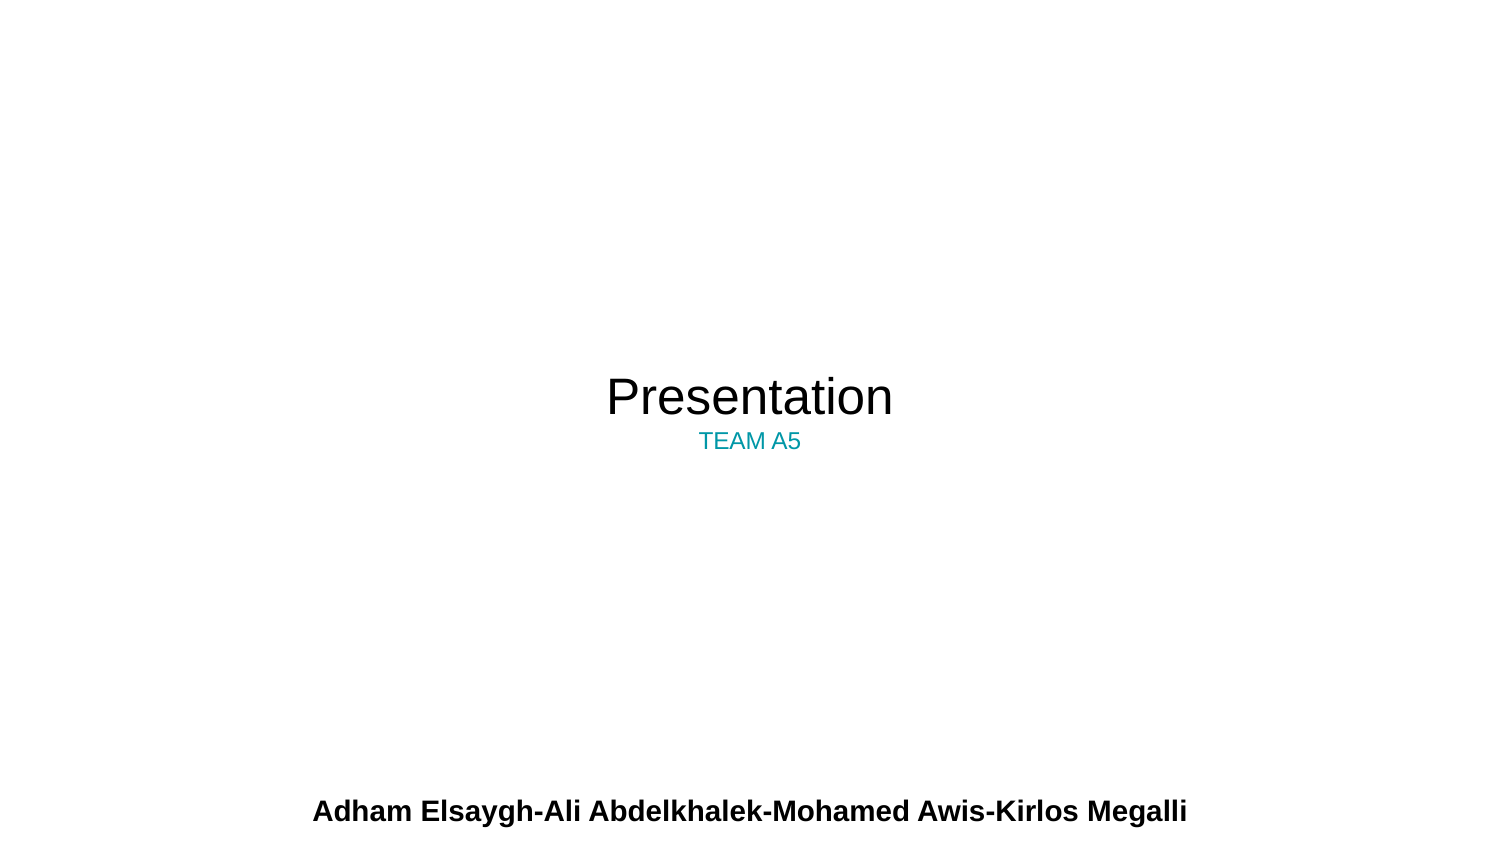

# Presentation
TEAM A5
Adham Elsaygh-Ali Abdelkhalek-Mohamed Awis-Kirlos Megalli